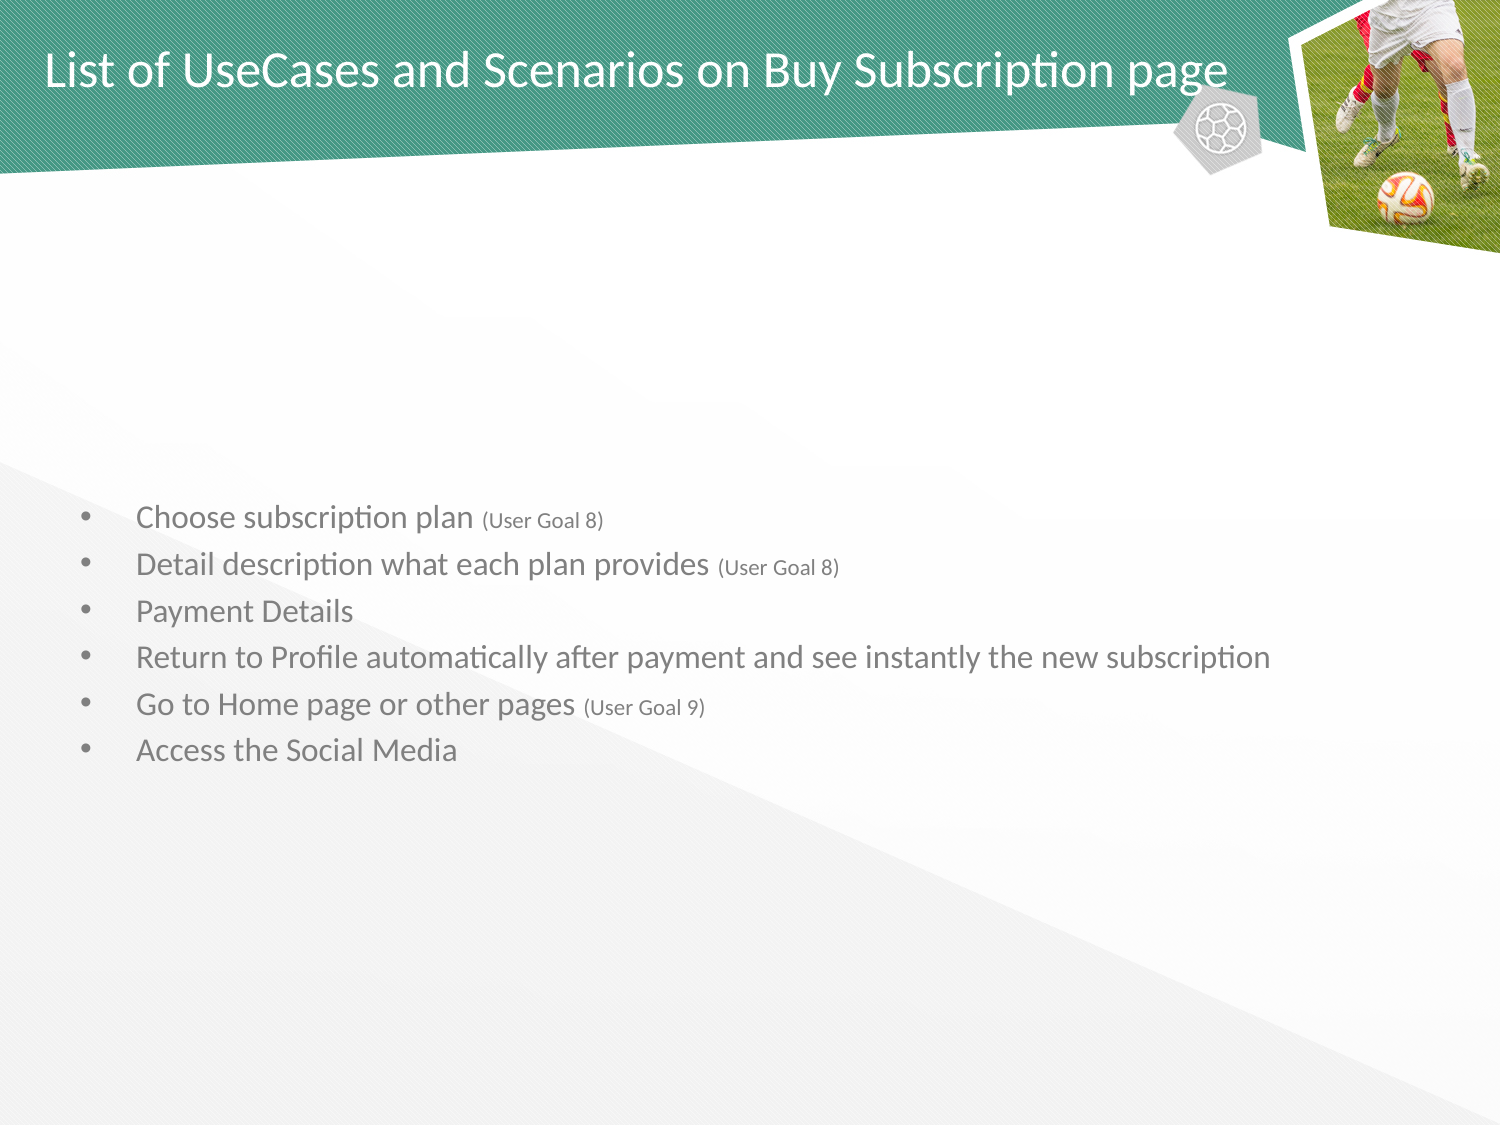

# List of UseCases and Scenarios on Buy Subscription page
Choose subscription plan (User Goal 8)
Detail description what each plan provides (User Goal 8)
Payment Details
Return to Profile automatically after payment and see instantly the new subscription
Go to Home page or other pages (User Goal 9)
Access the Social Media